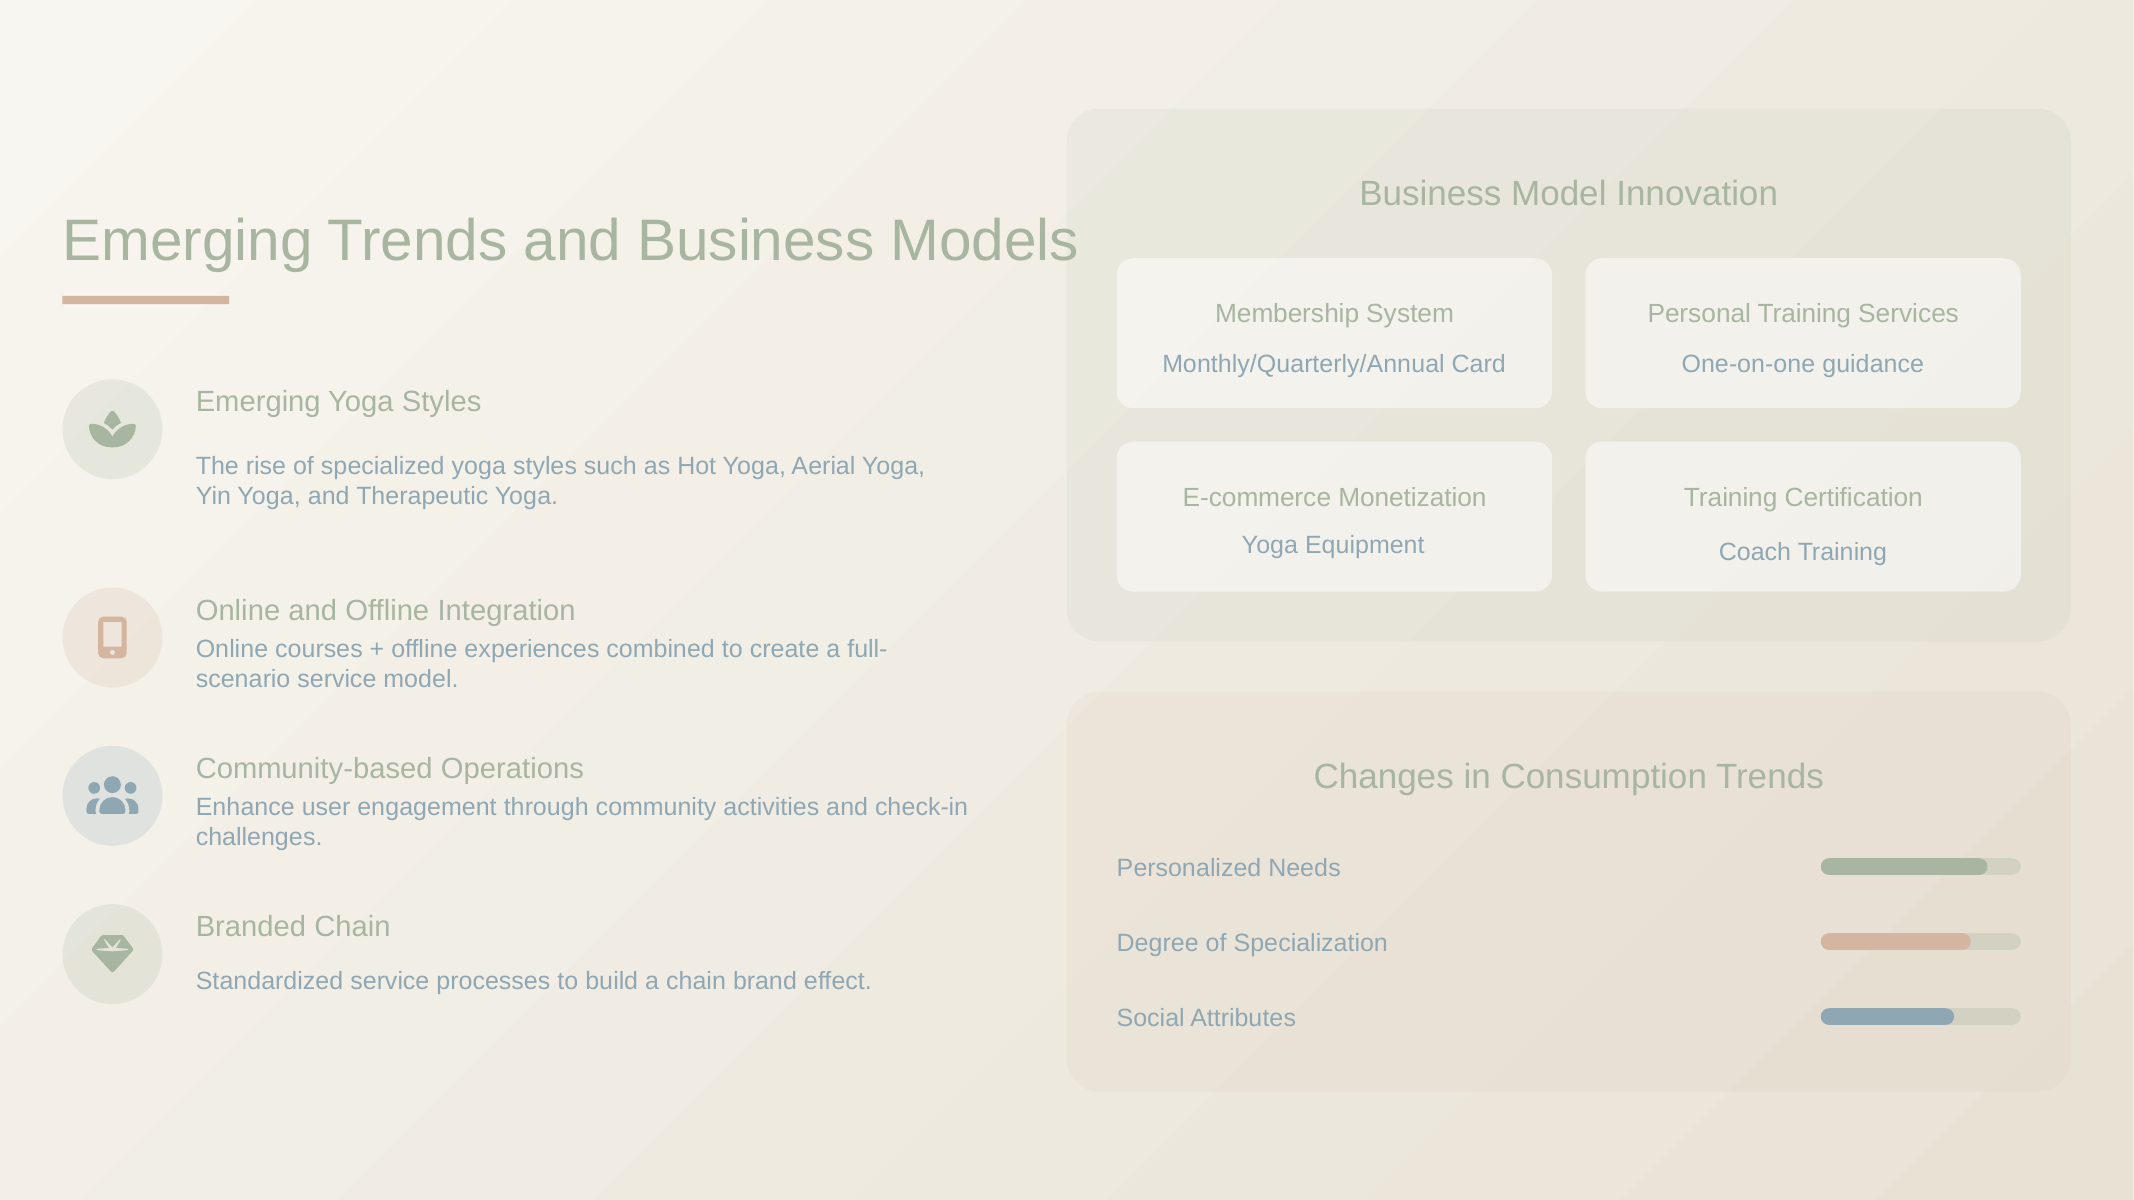

Business Model Innovation
Emerging Trends and Business Models

Membership System
Personal Training Services

Monthly/Quarterly/Annual Card
One-on-one guidance
Emerging Yoga Styles

The rise of specialized yoga styles such as Hot Yoga, Aerial Yoga, Yin Yoga, and Therapeutic Yoga.

E-commerce Monetization
Training Certification
Yoga Equipment
Coach Training
Online and Offline Integration

Online courses + offline experiences combined to create a full-scenario service model.

Community-based Operations
Changes in Consumption Trends

Enhance user engagement through community activities and check-in challenges.
Personalized Needs

Branded Chain

Degree of Specialization

Standardized service processes to build a chain brand effect.
Social Attributes